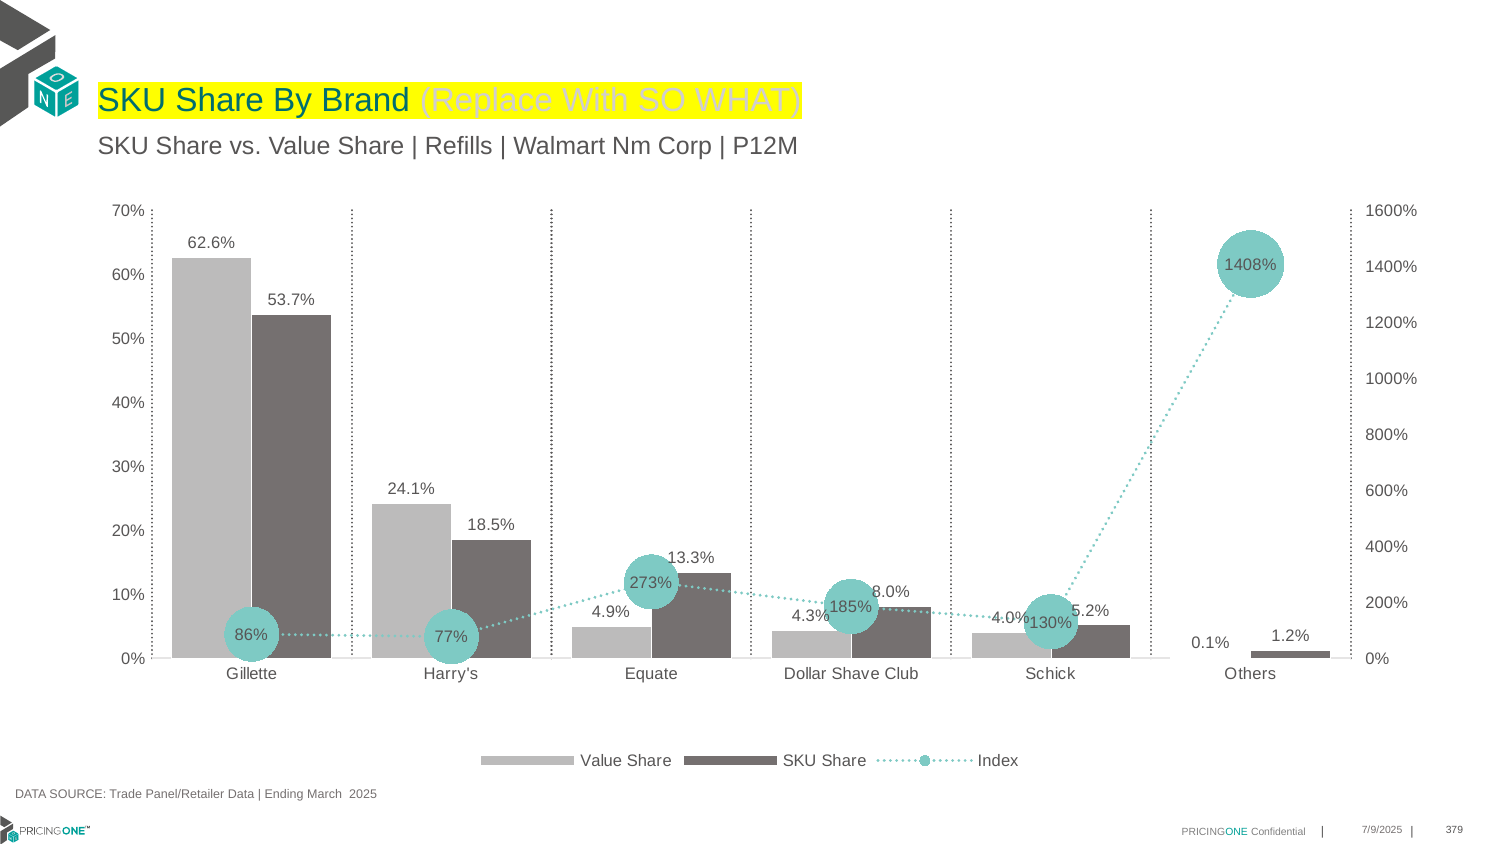

# SKU Share By Brand (Replace With SO WHAT)
SKU Share vs. Value Share | Refills | Walmart Nm Corp | P12M

### Chart

| Category | Value Share | SKU Share | Index |
|---|---|---|---|
| Gillette | 0.6256850267085278 | 0.5374087591240875 | 0.8589126096738713 |
| Harry's | 0.24117258792104182 | 0.18521897810218974 | 0.7679934925391649 |
| Equate | 0.048878093988261435 | 0.13321167883211676 | 2.7253861180452104 |
| Dollar Shave Club | 0.04344622198687947 | 0.08029197080291971 | 1.8480771660000141 |
| Schick | 0.03997564046872547 | 0.05200729927007299 | 1.3009747601357473 |
| Others | 0.0008424289265640475 | 0.011861313868613138 | 14.07989860579812 |
DATA SOURCE: Trade Panel/Retailer Data | Ending March  2025

7/9/2025
379